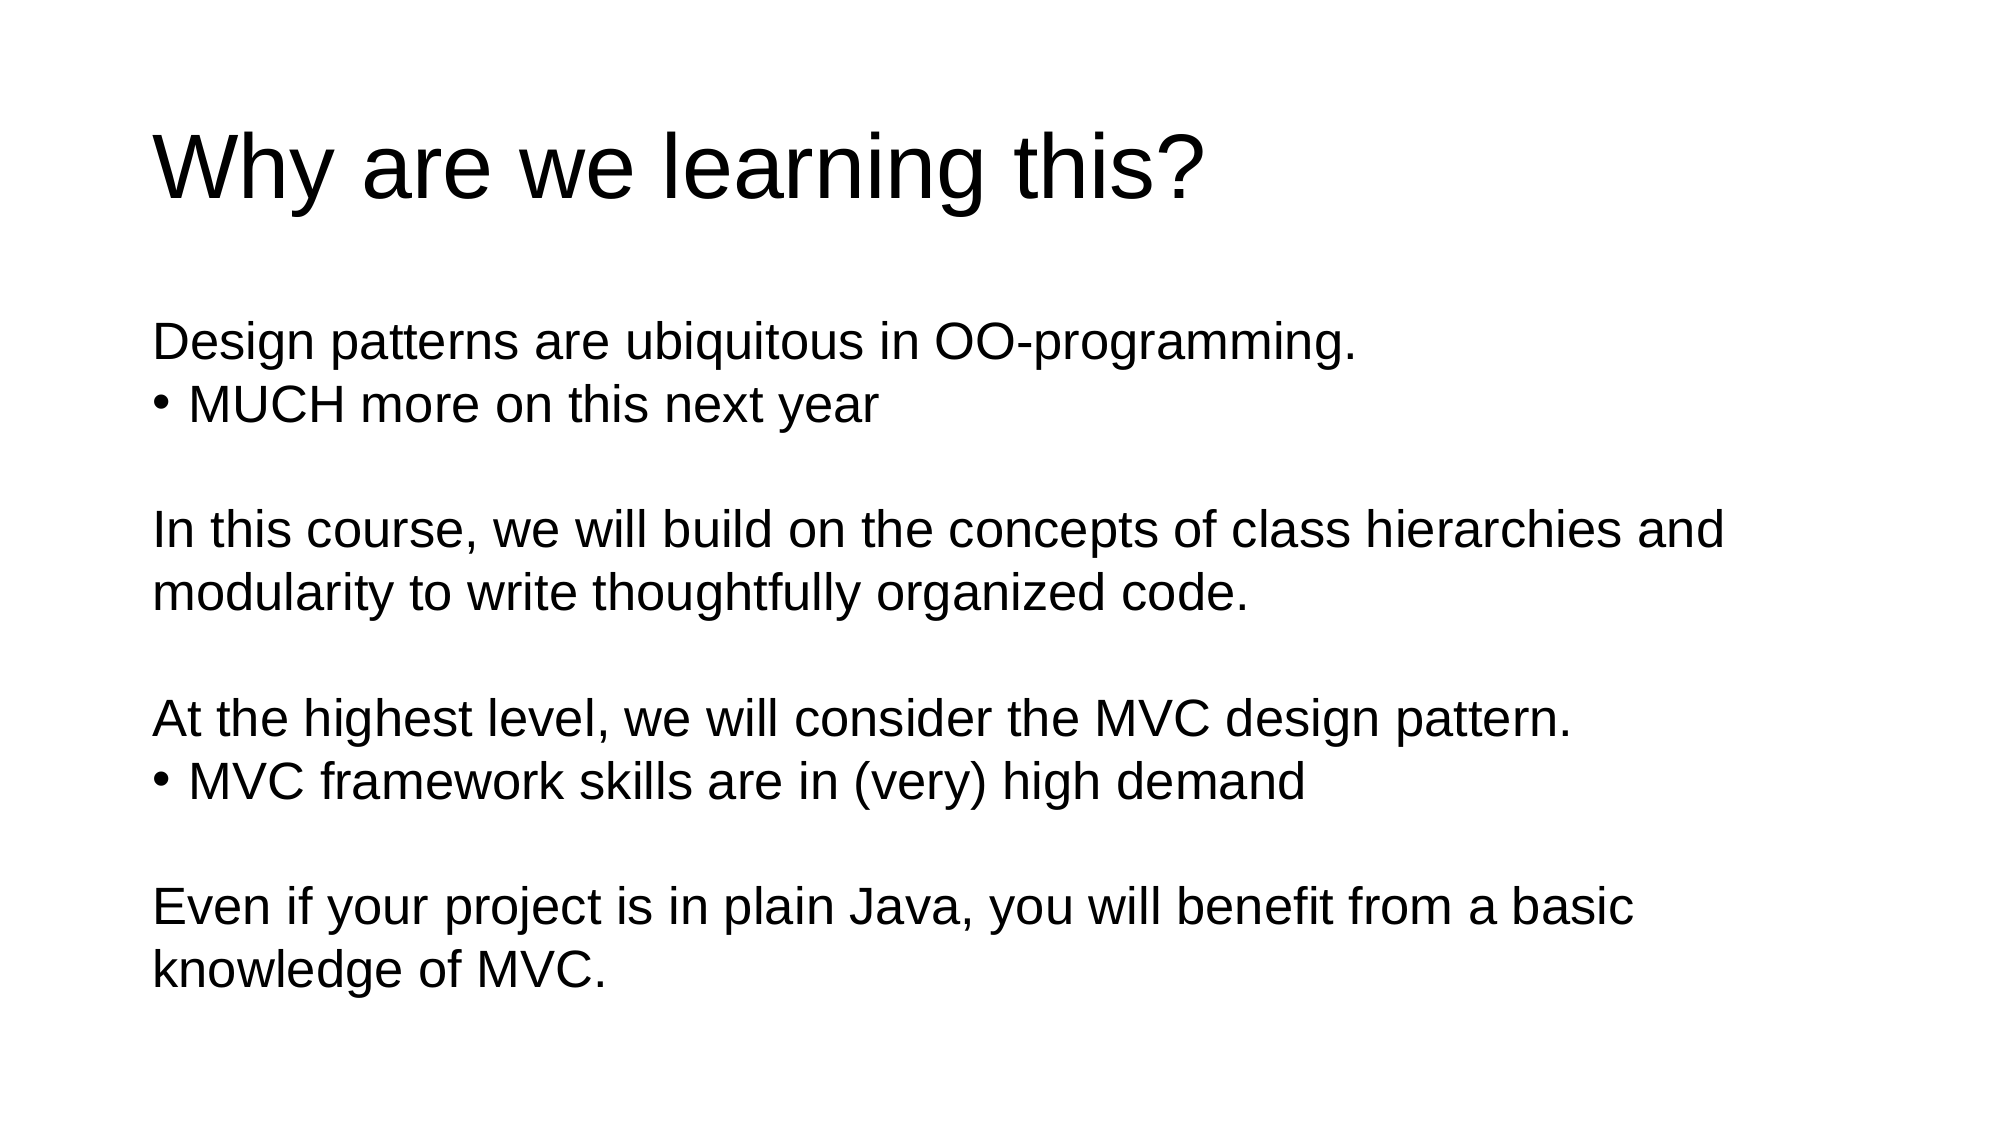

# Why are we learning this?
Design patterns are ubiquitous in OO-programming.
MUCH more on this next year

In this course, we will build on the concepts of class hierarchies and modularity to write thoughtfully organized code.

At the highest level, we will consider the MVC design pattern.
MVC framework skills are in (very) high demand

Even if your project is in plain Java, you will benefit from a basic knowledge of MVC.